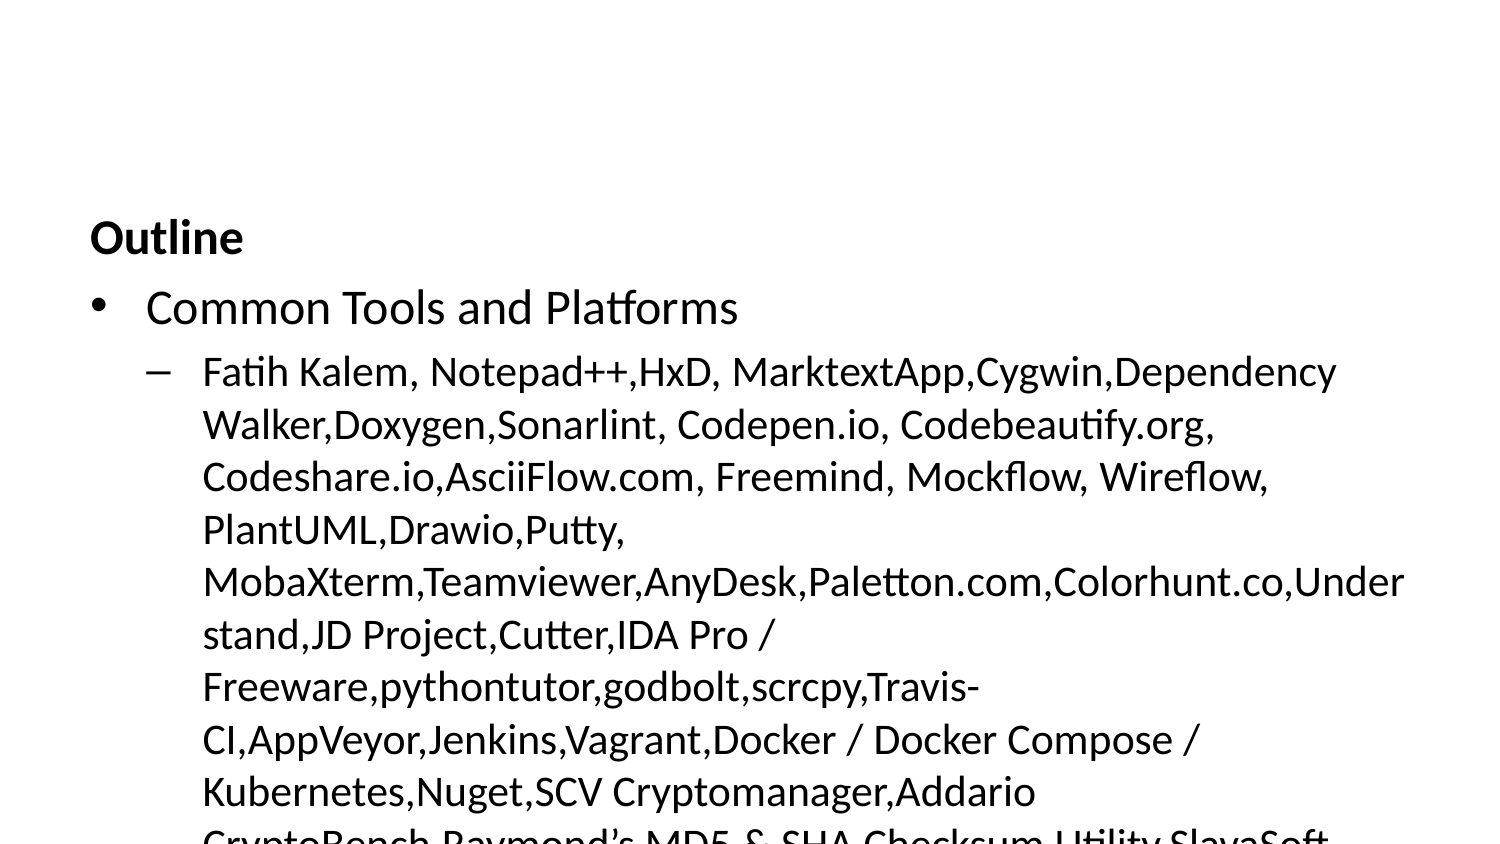

Outline
Common Tools and Platforms
Fatih Kalem, Notepad++,HxD, MarktextApp,Cygwin,Dependency Walker,Doxygen,Sonarlint, Codepen.io, Codebeautify.org, Codeshare.io,AsciiFlow.com, Freemind, Mockflow, Wireflow, PlantUML,Drawio,Putty, MobaXterm,Teamviewer,AnyDesk,Paletton.com,Colorhunt.co,Understand,JD Project,Cutter,IDA Pro / Freeware,pythontutor,godbolt,scrcpy,Travis-CI,AppVeyor,Jenkins,Vagrant,Docker / Docker Compose / Kubernetes,Nuget,SCV Cryptomanager,Addario CryptoBench,Raymond’s MD5 & SHA Checksum Utility,SlavaSoft HashCalc,Portable PGP, and more …